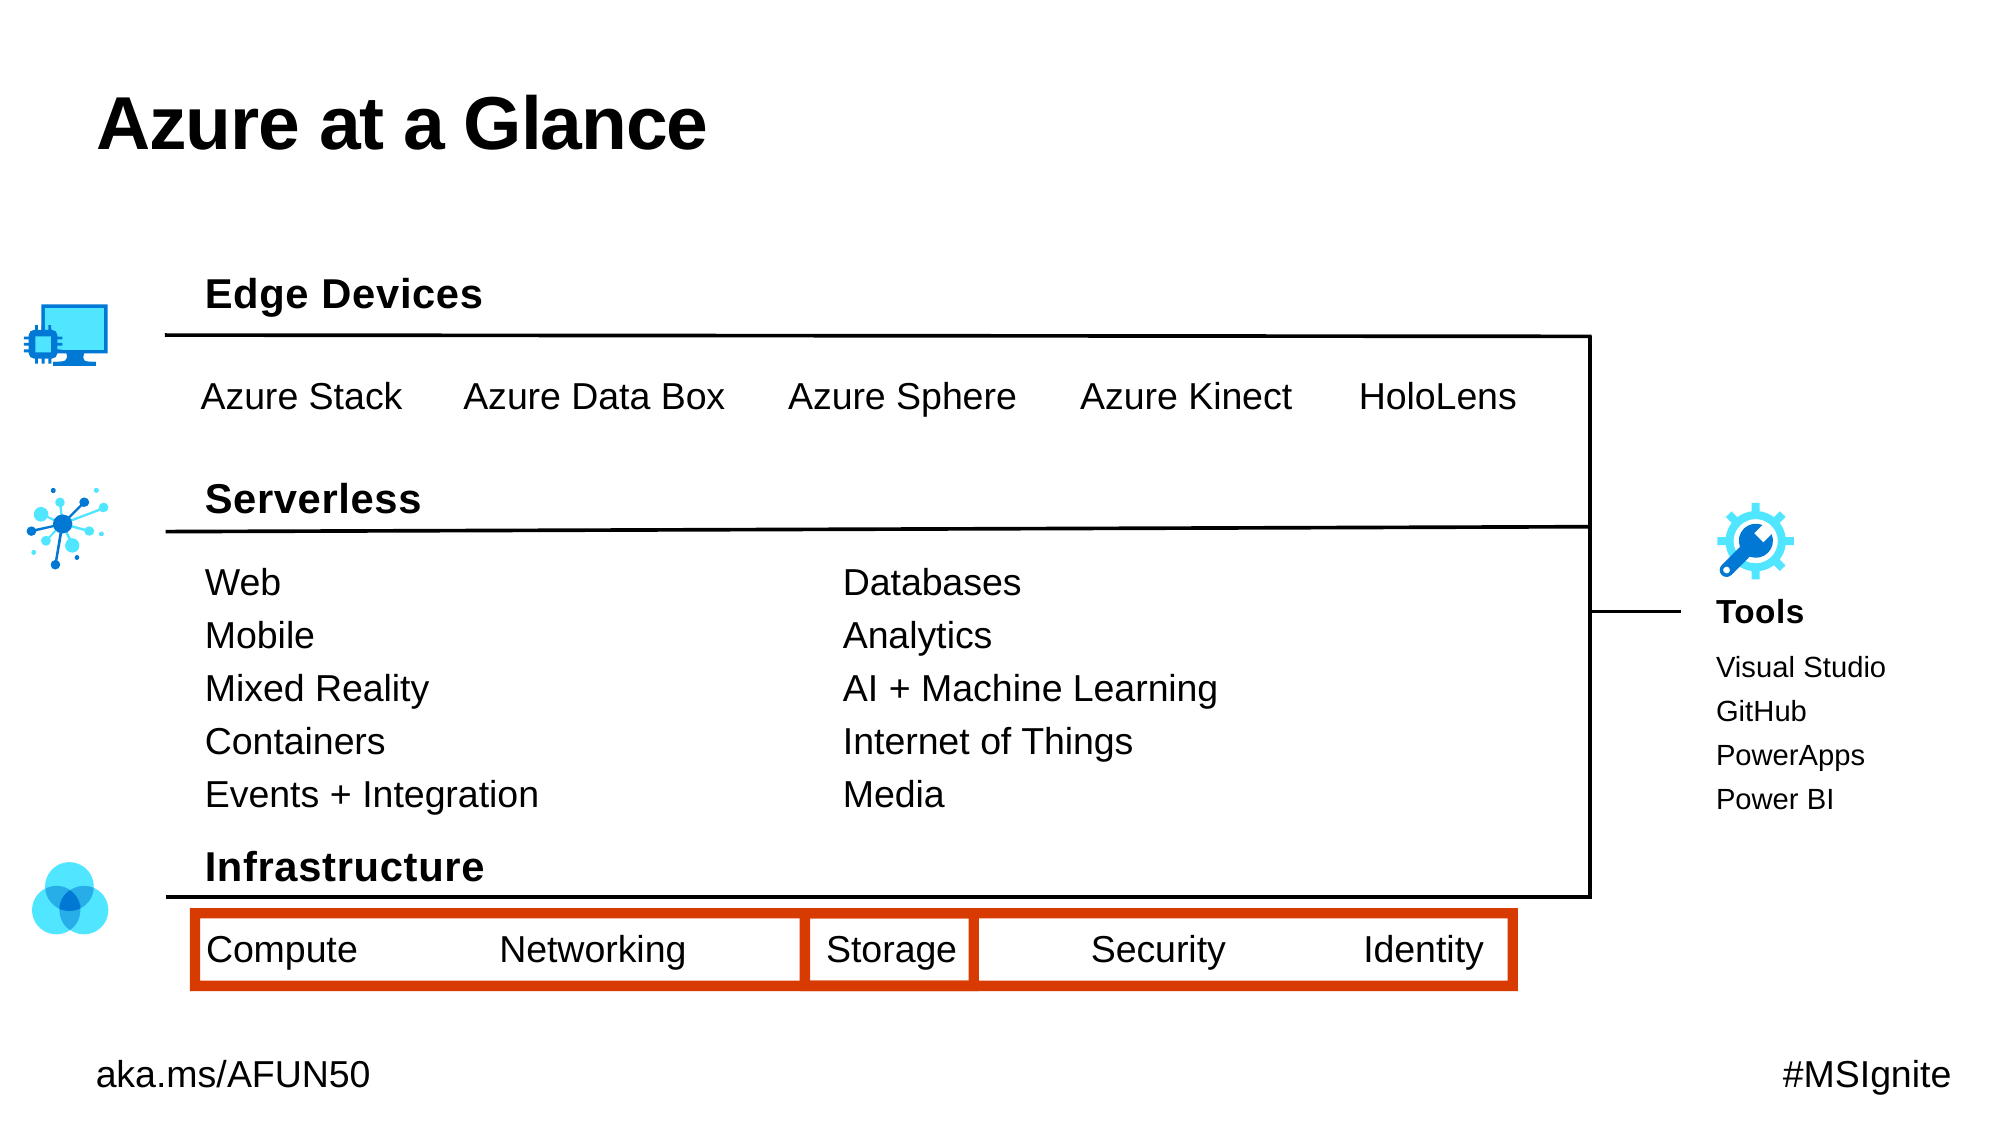

# Azure at a Glance
Edge Devices

Azure Kinect
HoloLens
Azure Stack
Azure Data Box
Azure Sphere
Serverless

Web
Mobile
Mixed Reality
Containers
Events + Integration
Databases
Analytics
AI + Machine Learning
Internet of Things
Media
Tools
Visual Studio
GitHub
PowerApps
Power BI
Infrastructure

Compute
Networking
Storage
Security
Identity